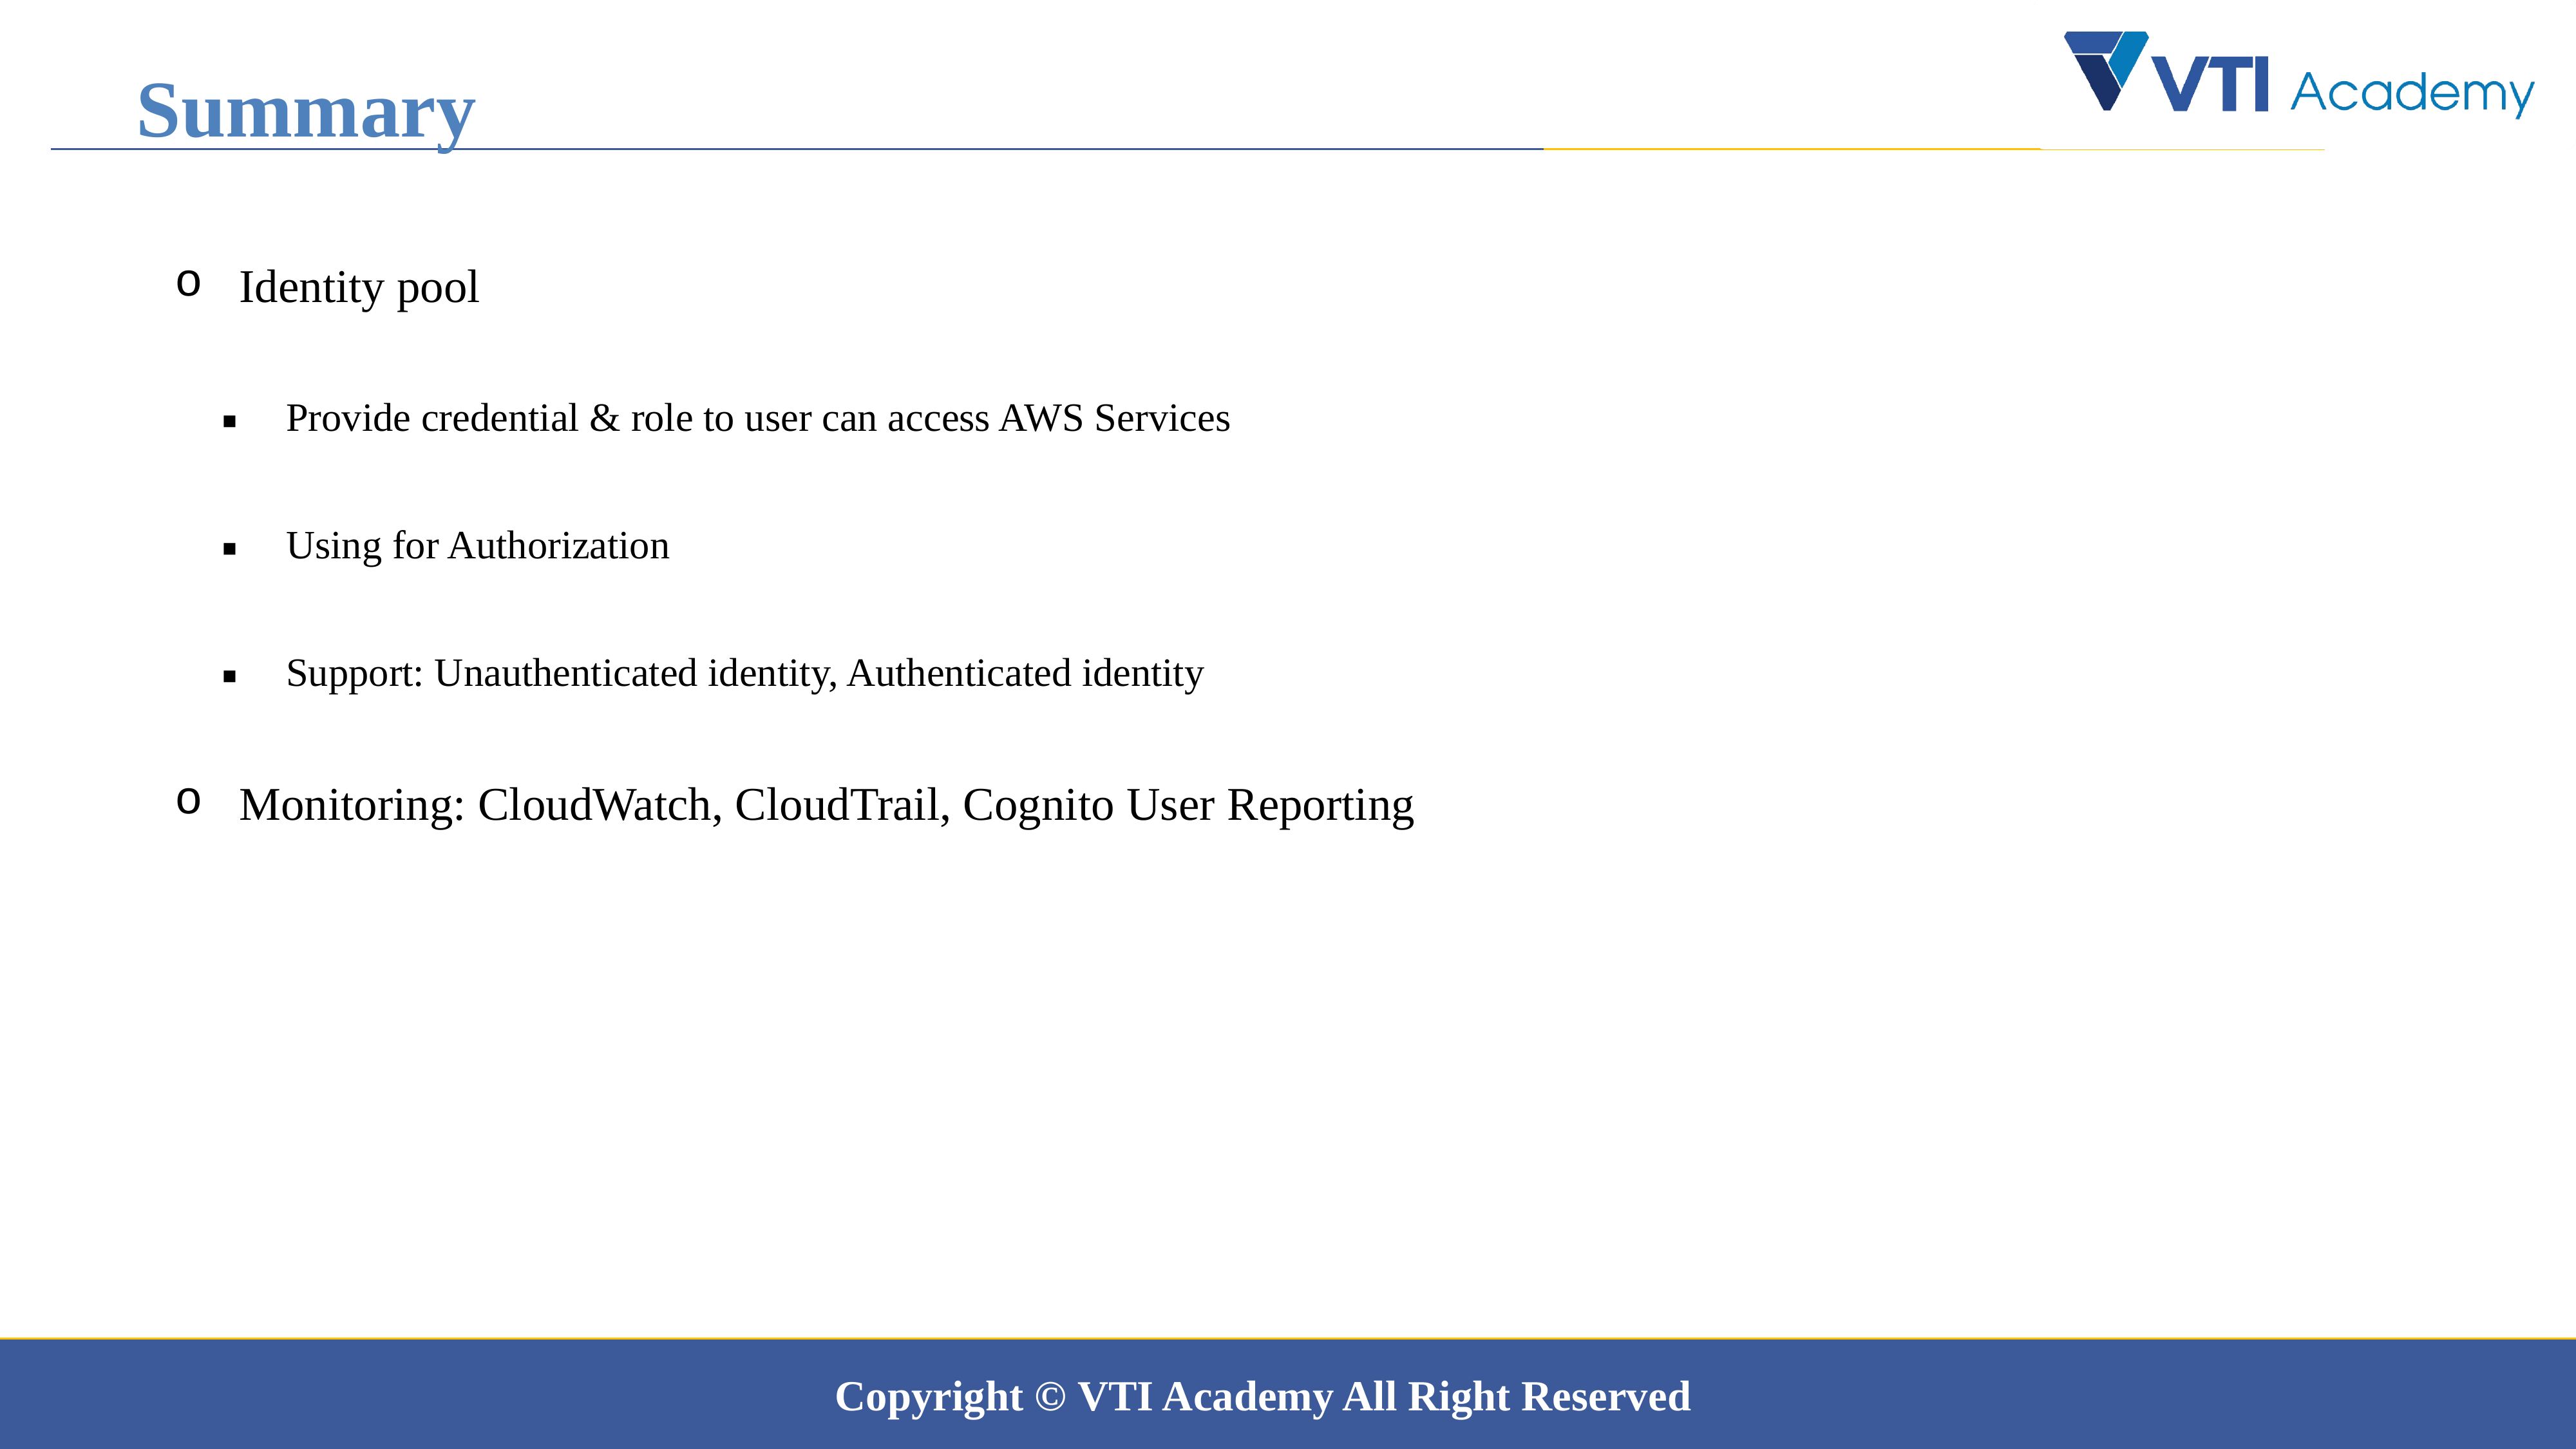

Summary
Identity pool
Provide credential & role to user can access AWS Services
Using for Authorization
Support: Unauthenticated identity, Authenticated identity
Monitoring: CloudWatch, CloudTrail, Cognito User Reporting